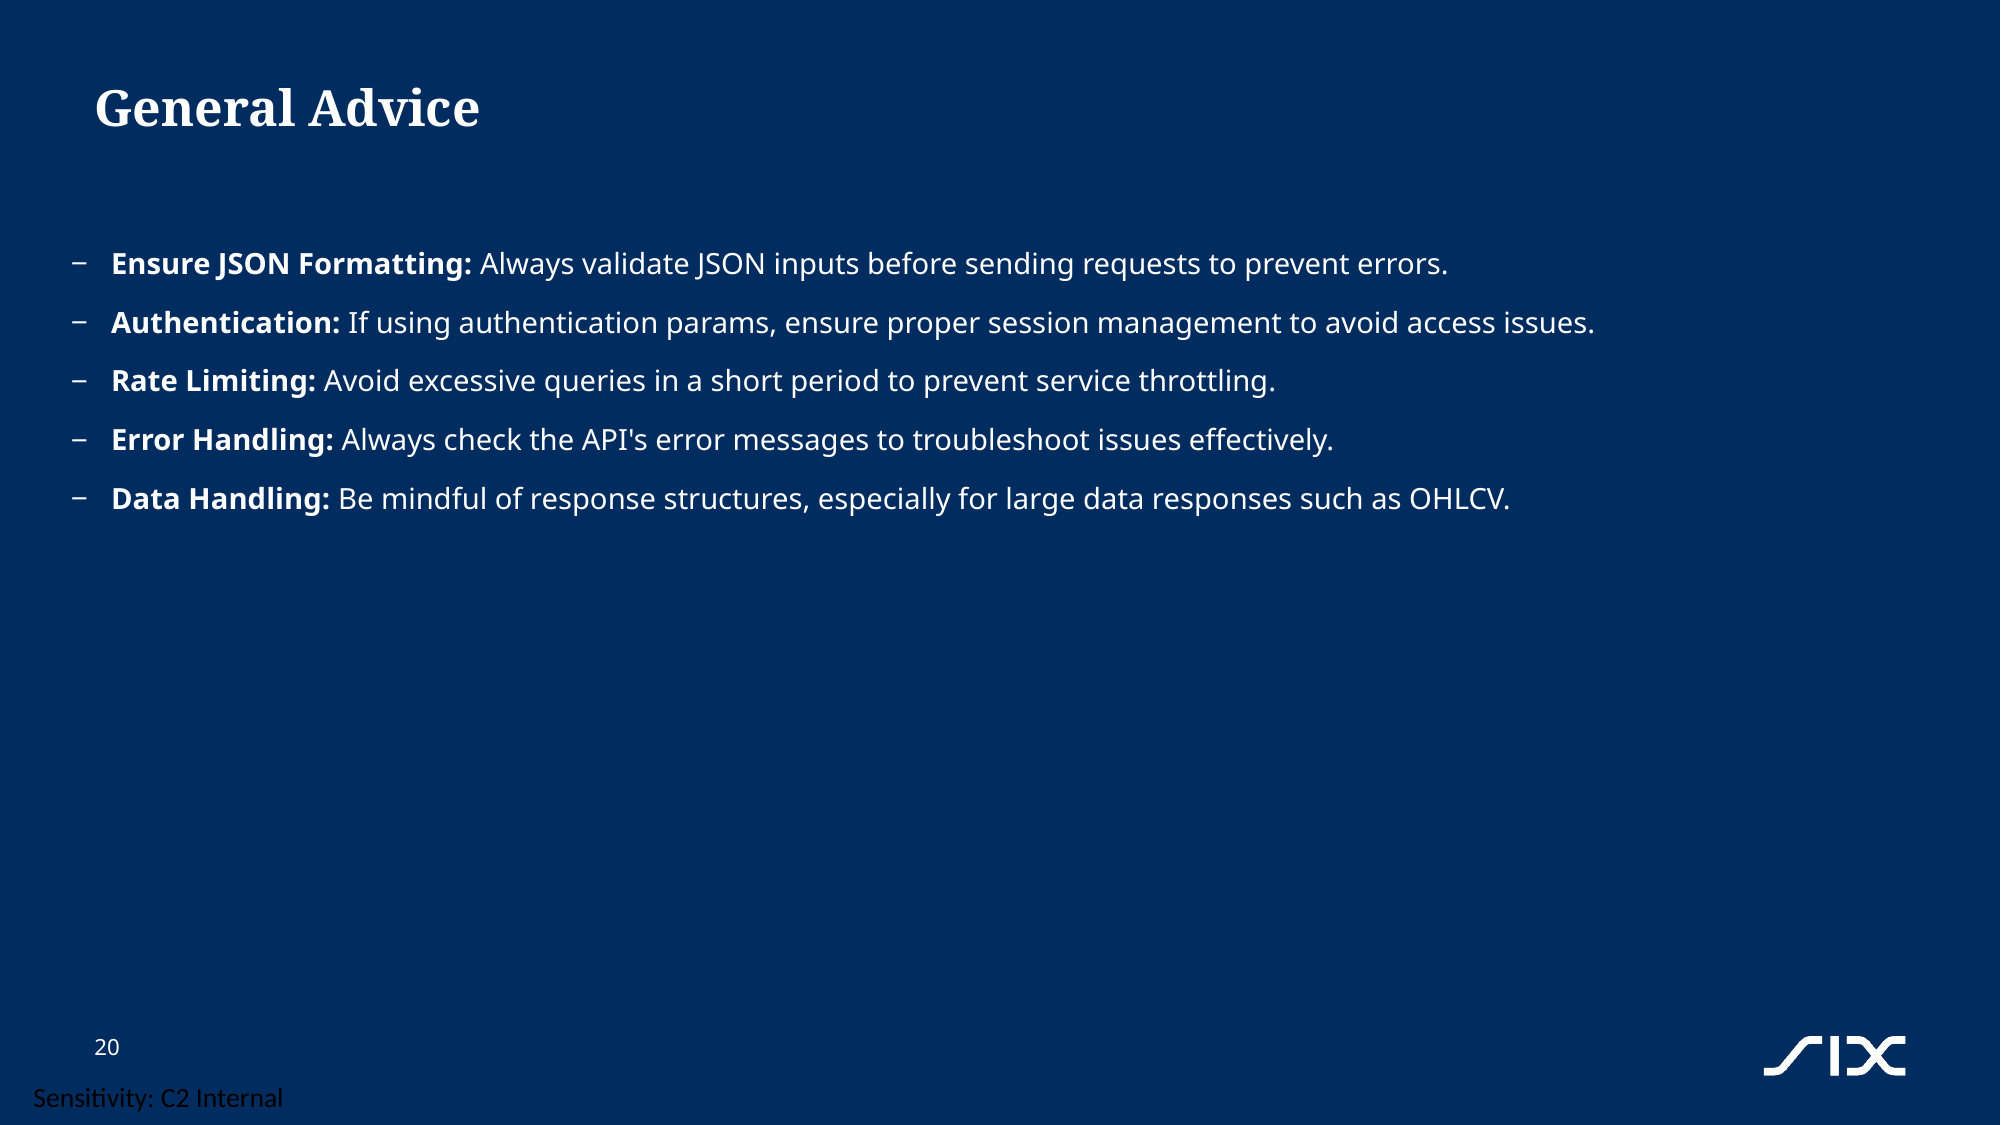

# General Advice
Ensure JSON Formatting: Always validate JSON inputs before sending requests to prevent errors.
Authentication: If using authentication params, ensure proper session management to avoid access issues.
Rate Limiting: Avoid excessive queries in a short period to prevent service throttling.
Error Handling: Always check the API's error messages to troubleshoot issues effectively.
Data Handling: Be mindful of response structures, especially for large data responses such as OHLCV.

20